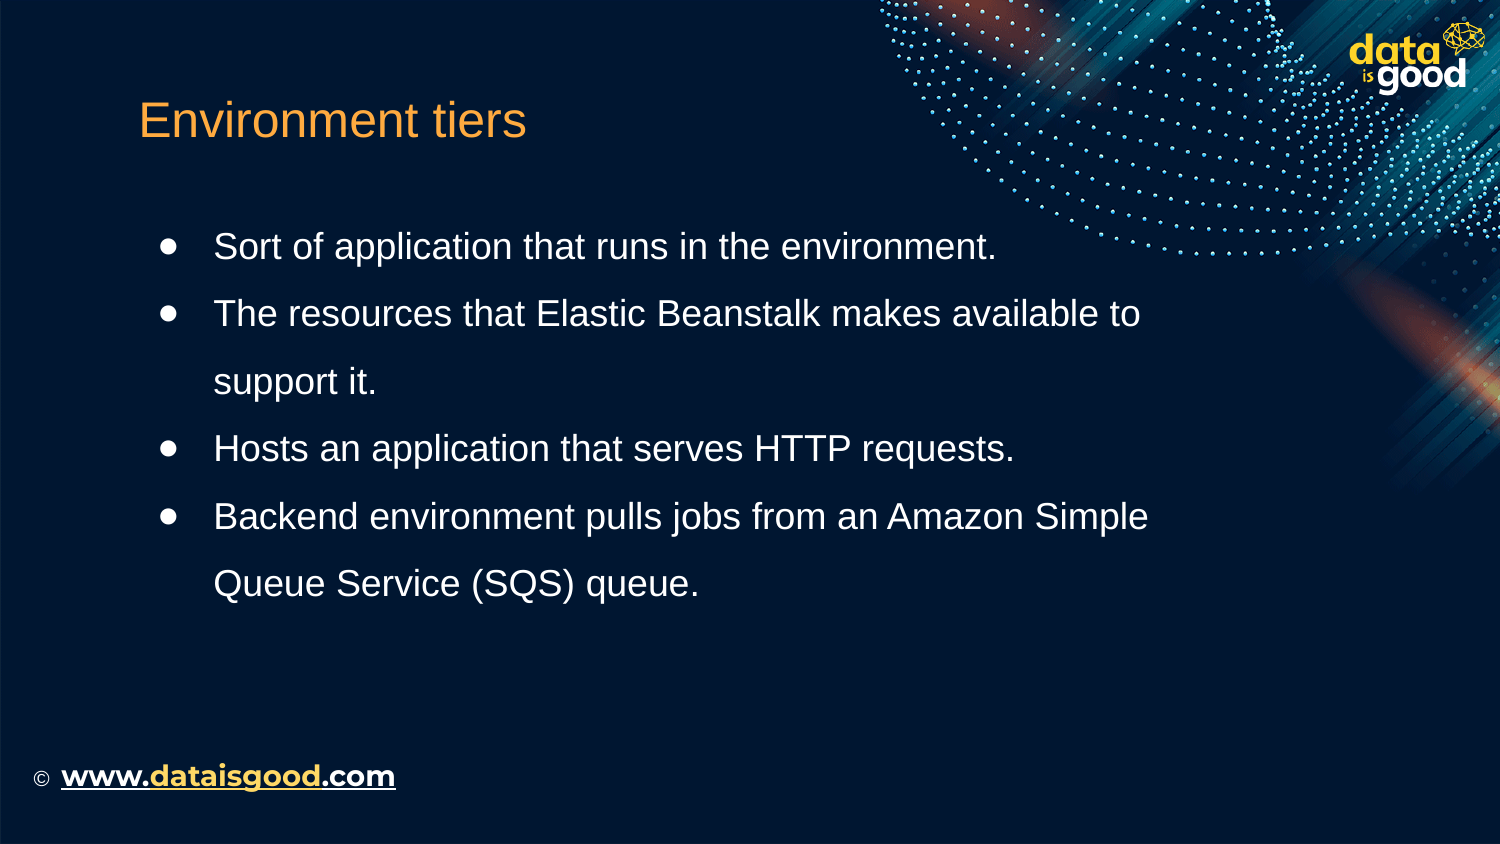

# Environment tiers
Sort of application that runs in the environment.
The resources that Elastic Beanstalk makes available to support it.
Hosts an application that serves HTTP requests.
Backend environment pulls jobs from an Amazon Simple Queue Service (SQS) queue.